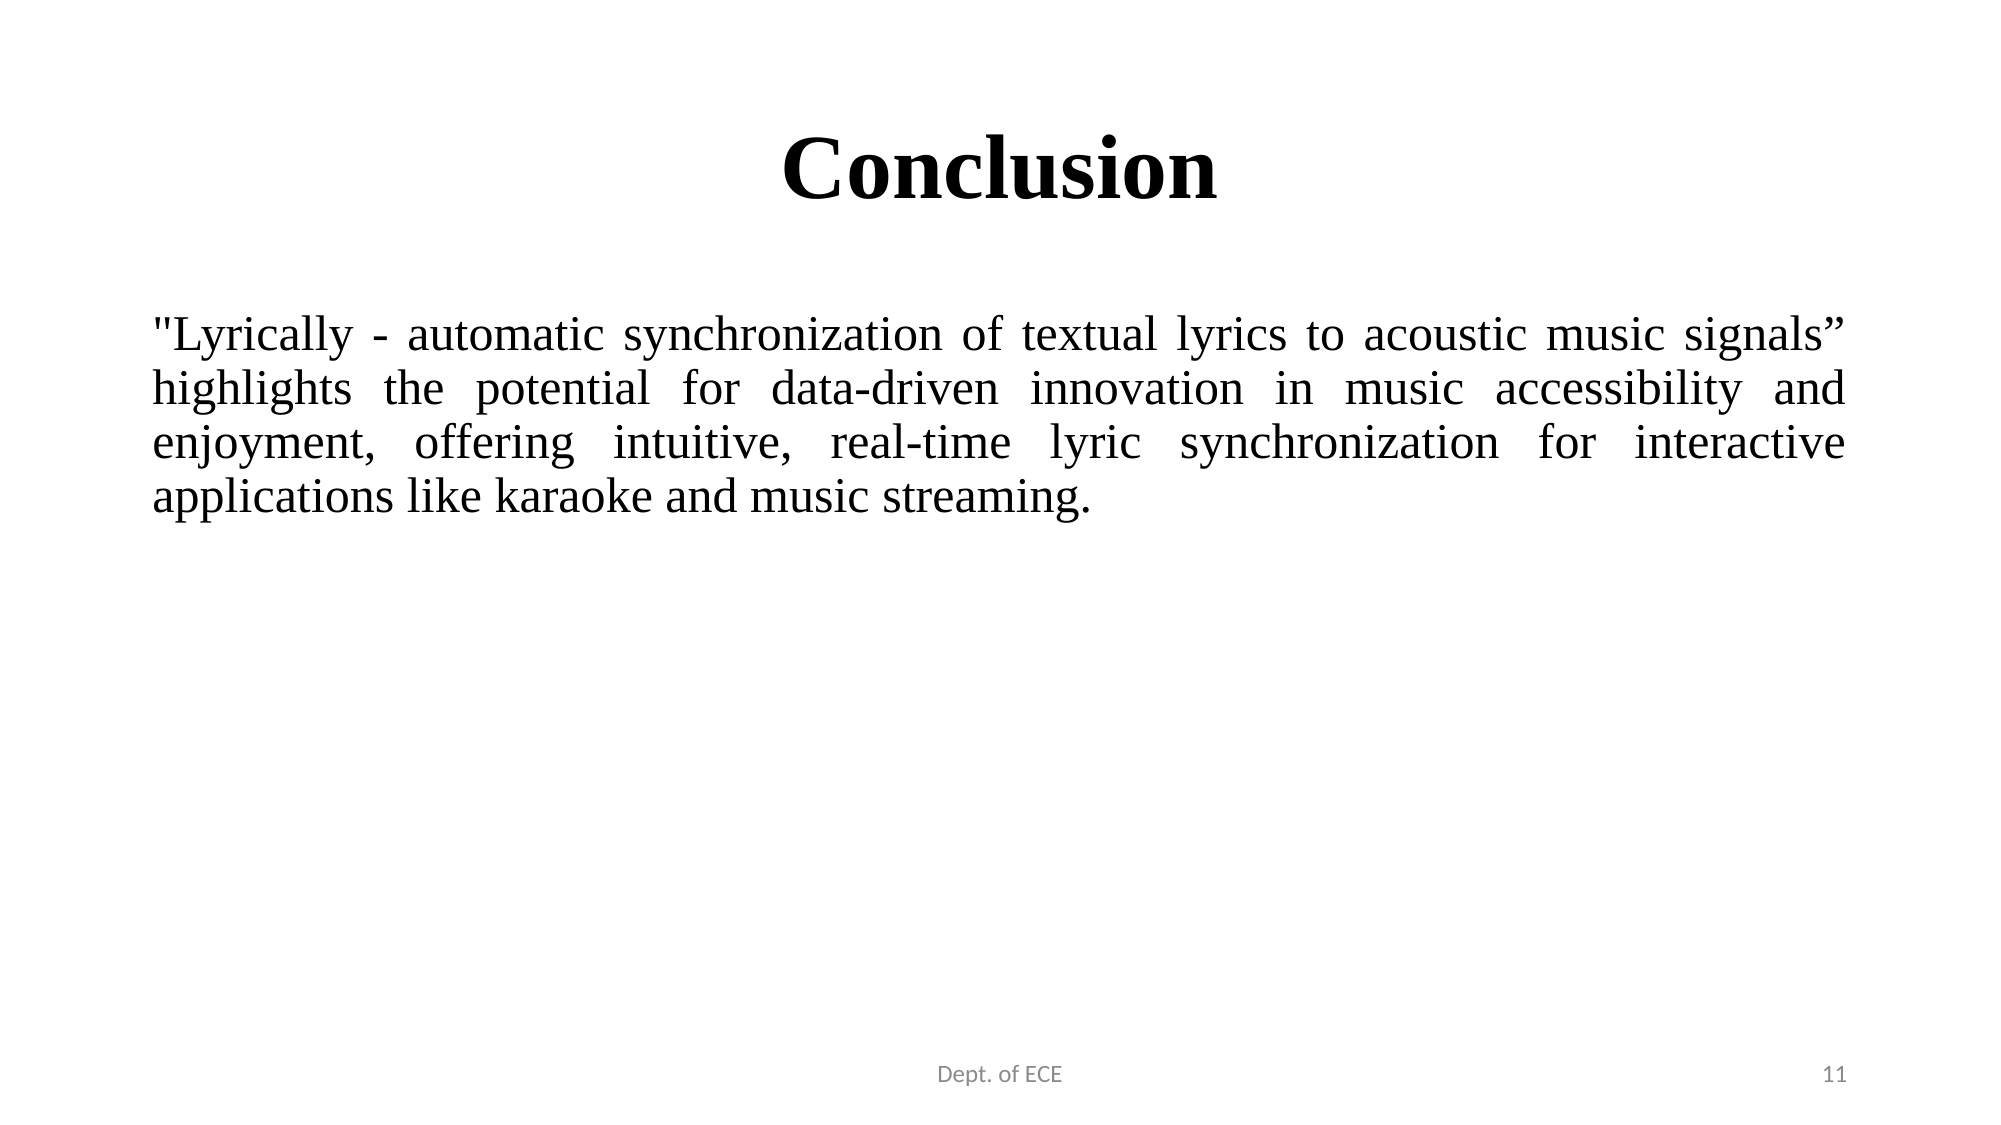

# Conclusion
"Lyrically - automatic synchronization of textual lyrics to acoustic music signals” highlights the potential for data-driven innovation in music accessibility and enjoyment, offering intuitive, real-time lyric synchronization for interactive applications like karaoke and music streaming.
Dept. of ECE
11